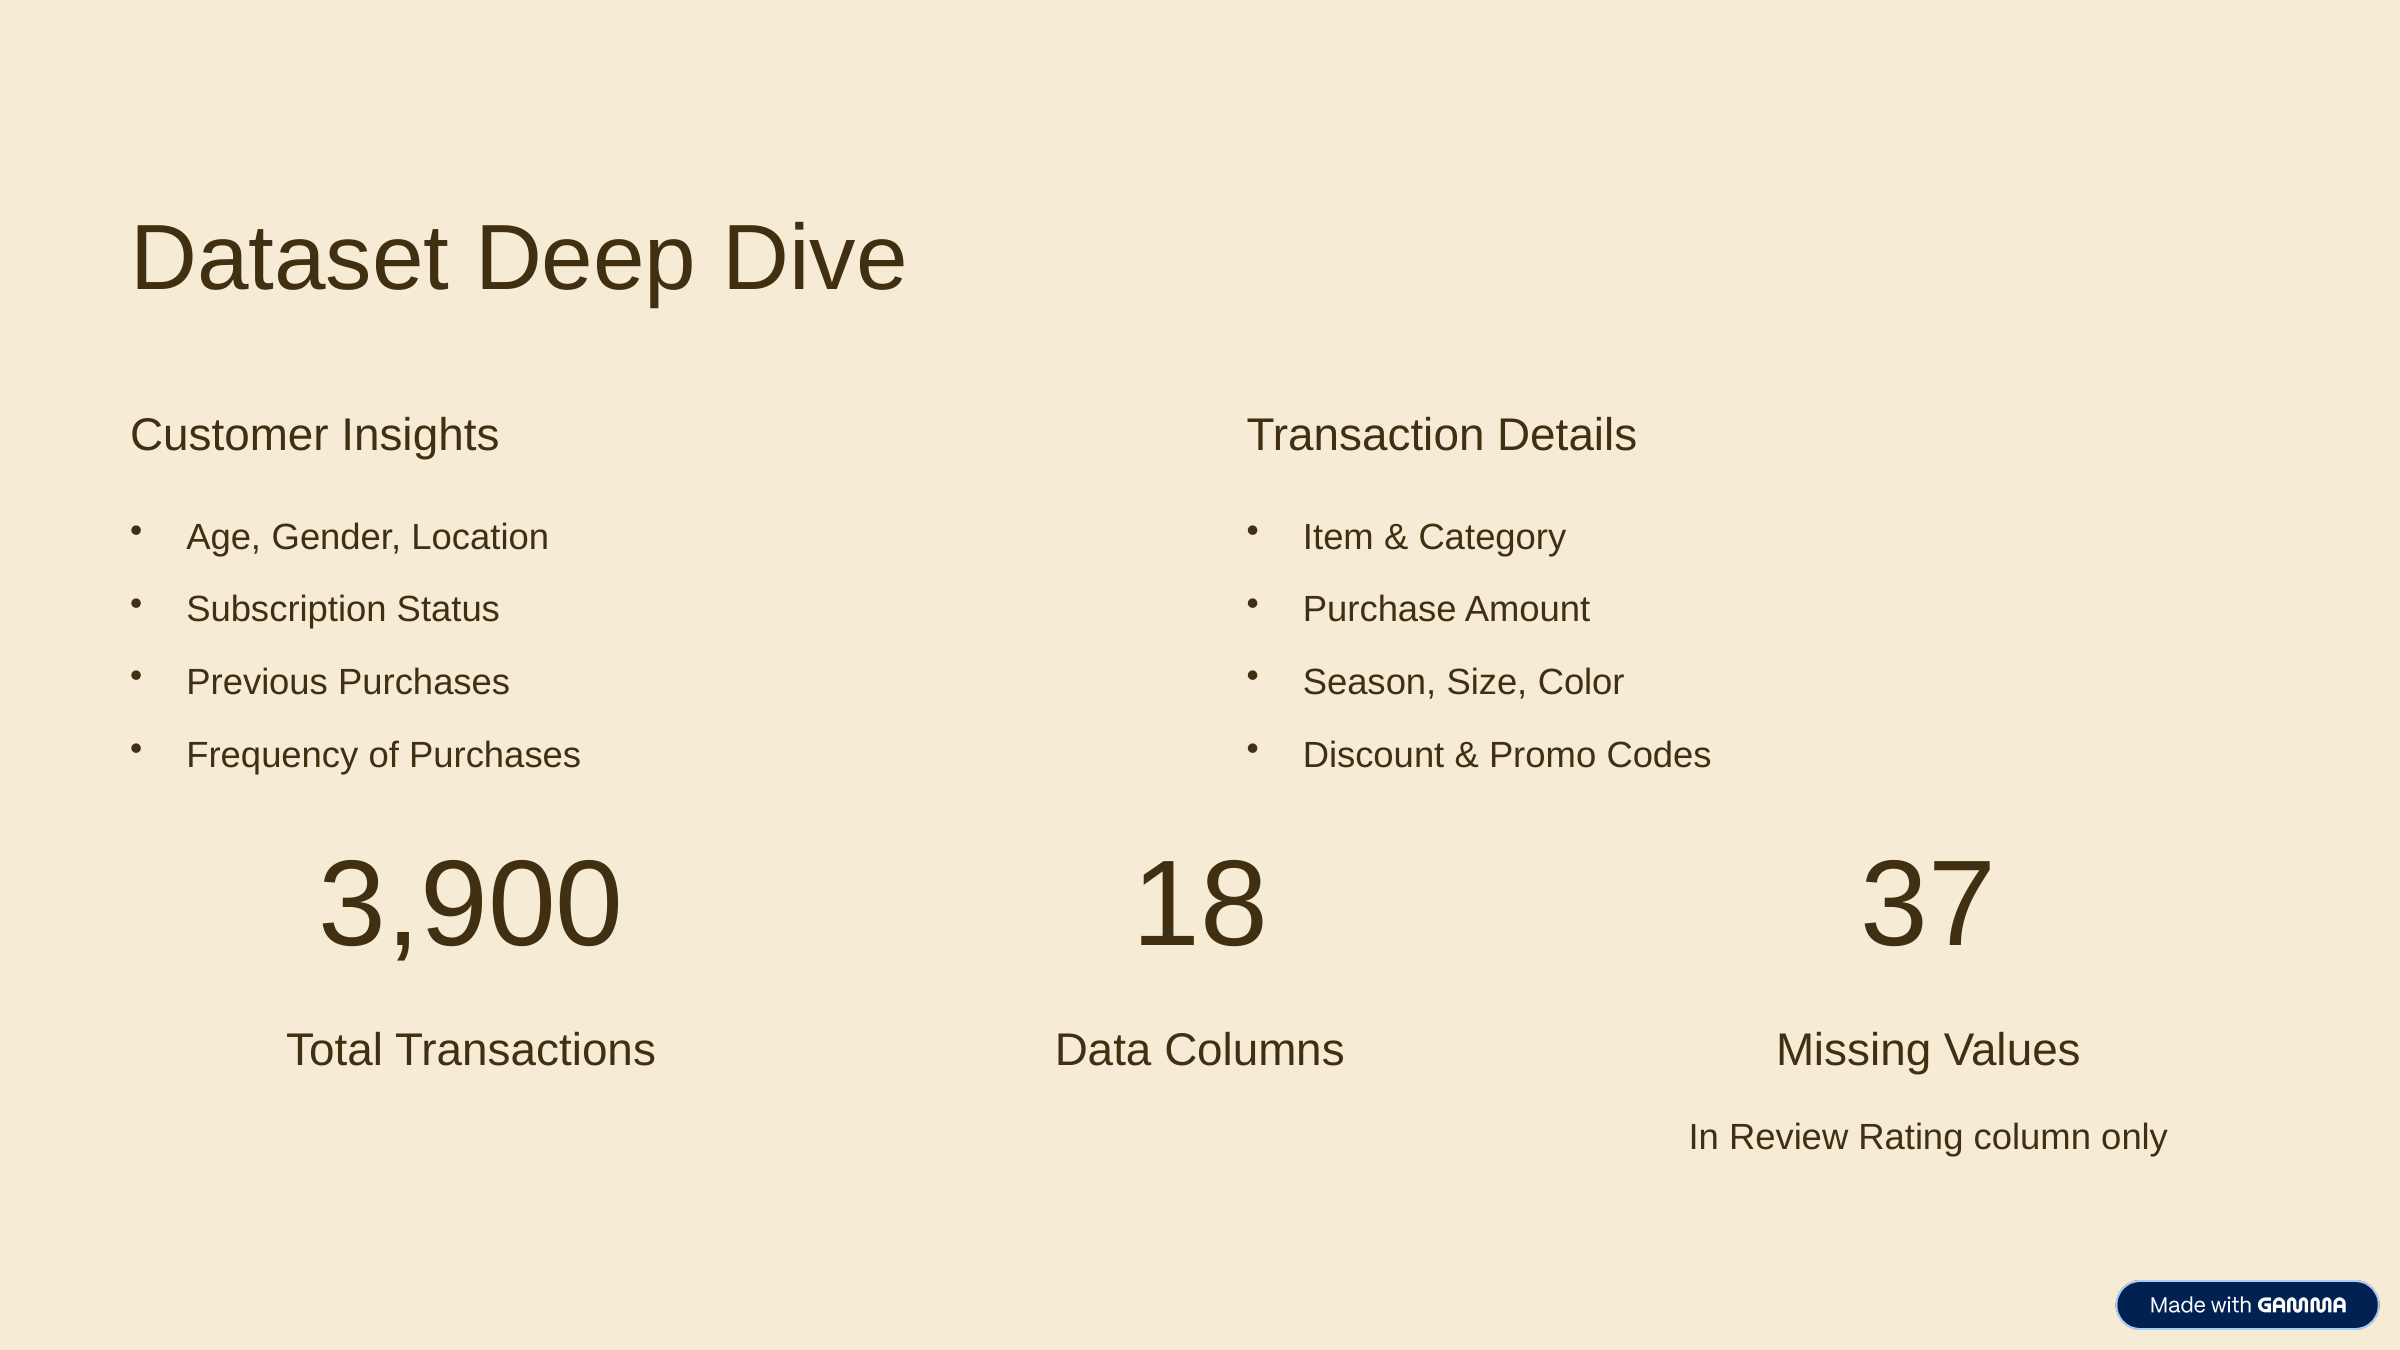

Dataset Deep Dive
Customer Insights
Transaction Details
Age, Gender, Location
Item & Category
Subscription Status
Purchase Amount
Previous Purchases
Season, Size, Color
Frequency of Purchases
Discount & Promo Codes
3,900
18
37
Total Transactions
Data Columns
Missing Values
In Review Rating column only